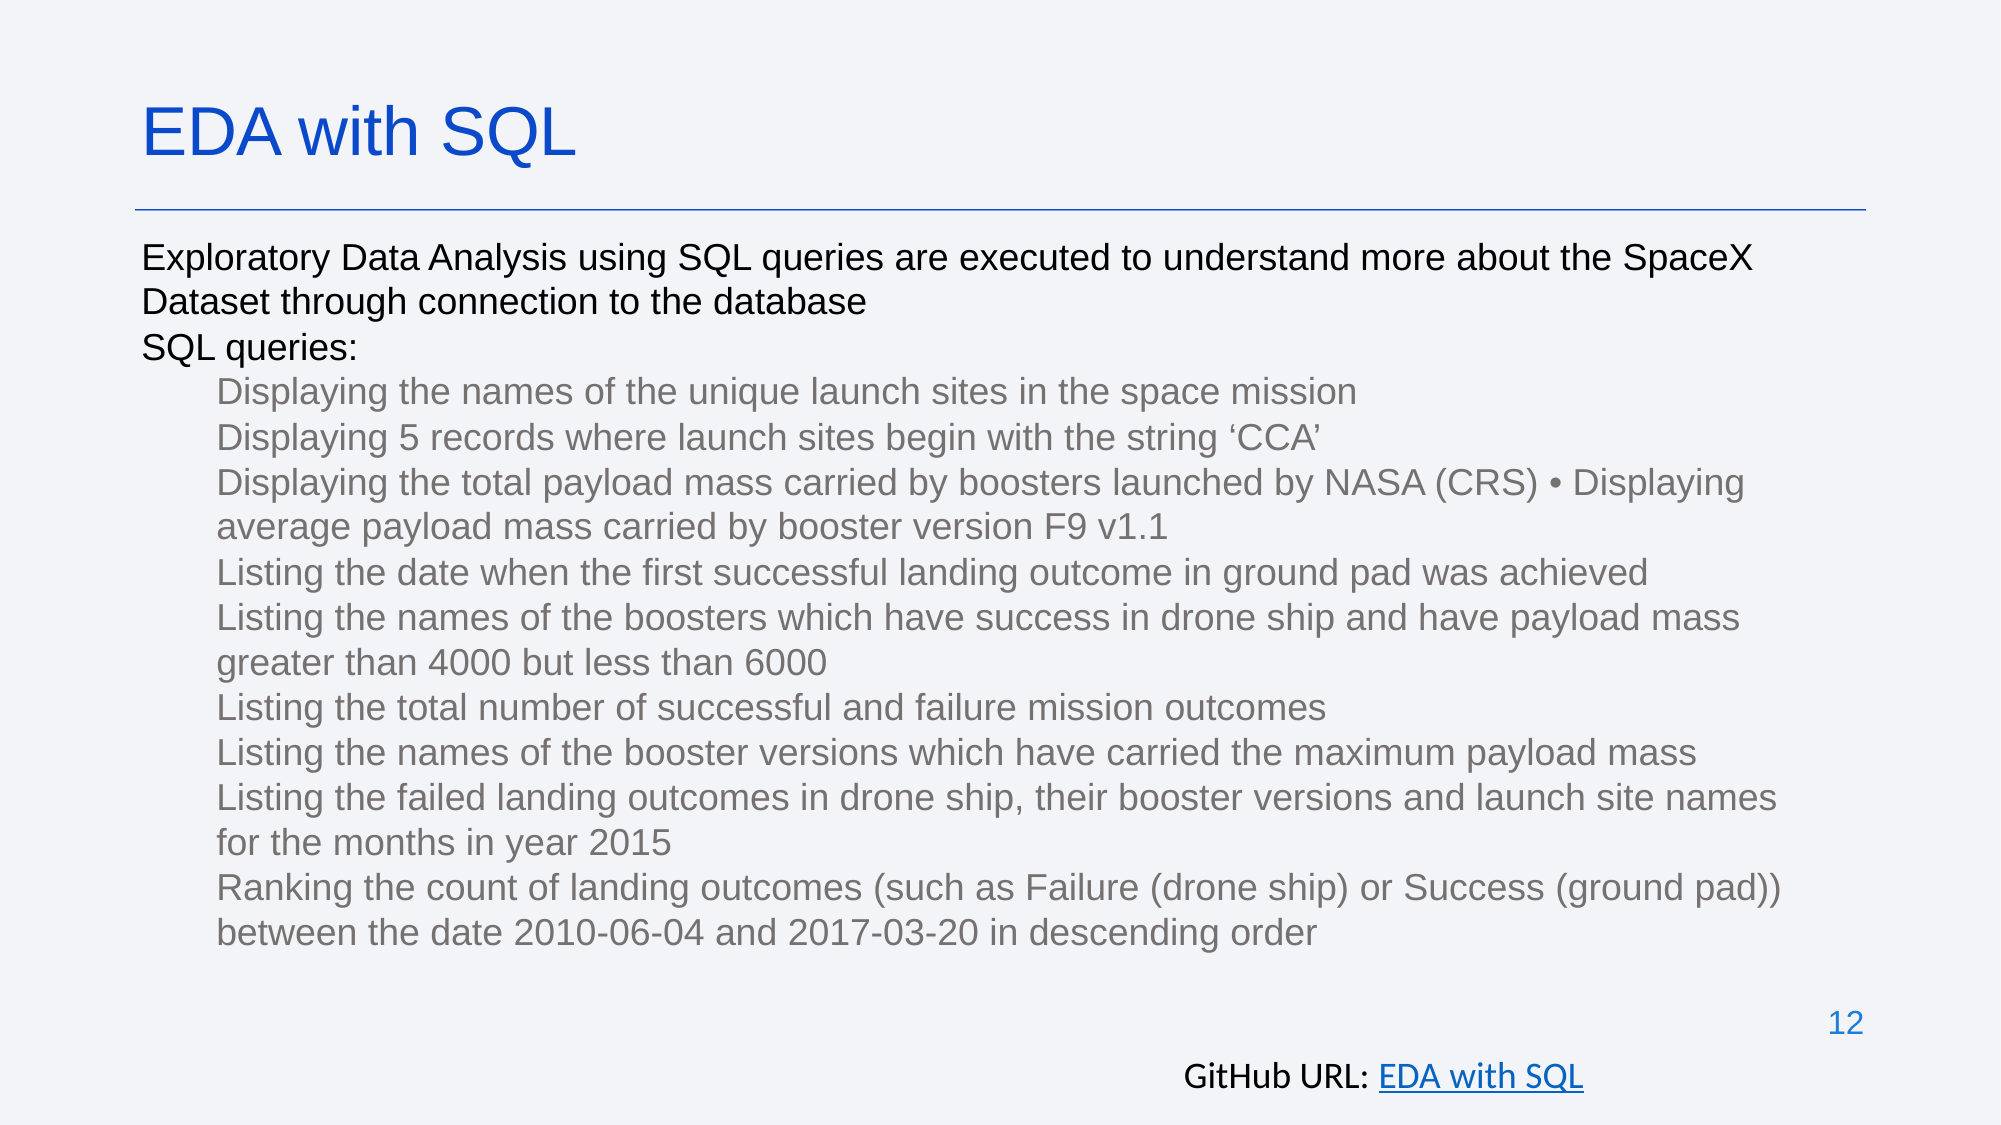

EDA with SQL
Exploratory Data Analysis using SQL queries are executed to understand more about the SpaceX Dataset through connection to the database
SQL queries:
Displaying the names of the unique launch sites in the space mission
Displaying 5 records where launch sites begin with the string ‘CCA’
Displaying the total payload mass carried by boosters launched by NASA (CRS) • Displaying average payload mass carried by booster version F9 v1.1
Listing the date when the first successful landing outcome in ground pad was achieved
Listing the names of the boosters which have success in drone ship and have payload mass greater than 4000 but less than 6000
Listing the total number of successful and failure mission outcomes
Listing the names of the booster versions which have carried the maximum payload mass
Listing the failed landing outcomes in drone ship, their booster versions and launch site names for the months in year 2015
Ranking the count of landing outcomes (such as Failure (drone ship) or Success (ground pad)) between the date 2010-06-04 and 2017-03-20 in descending order

12
GitHub URL: EDA with SQL